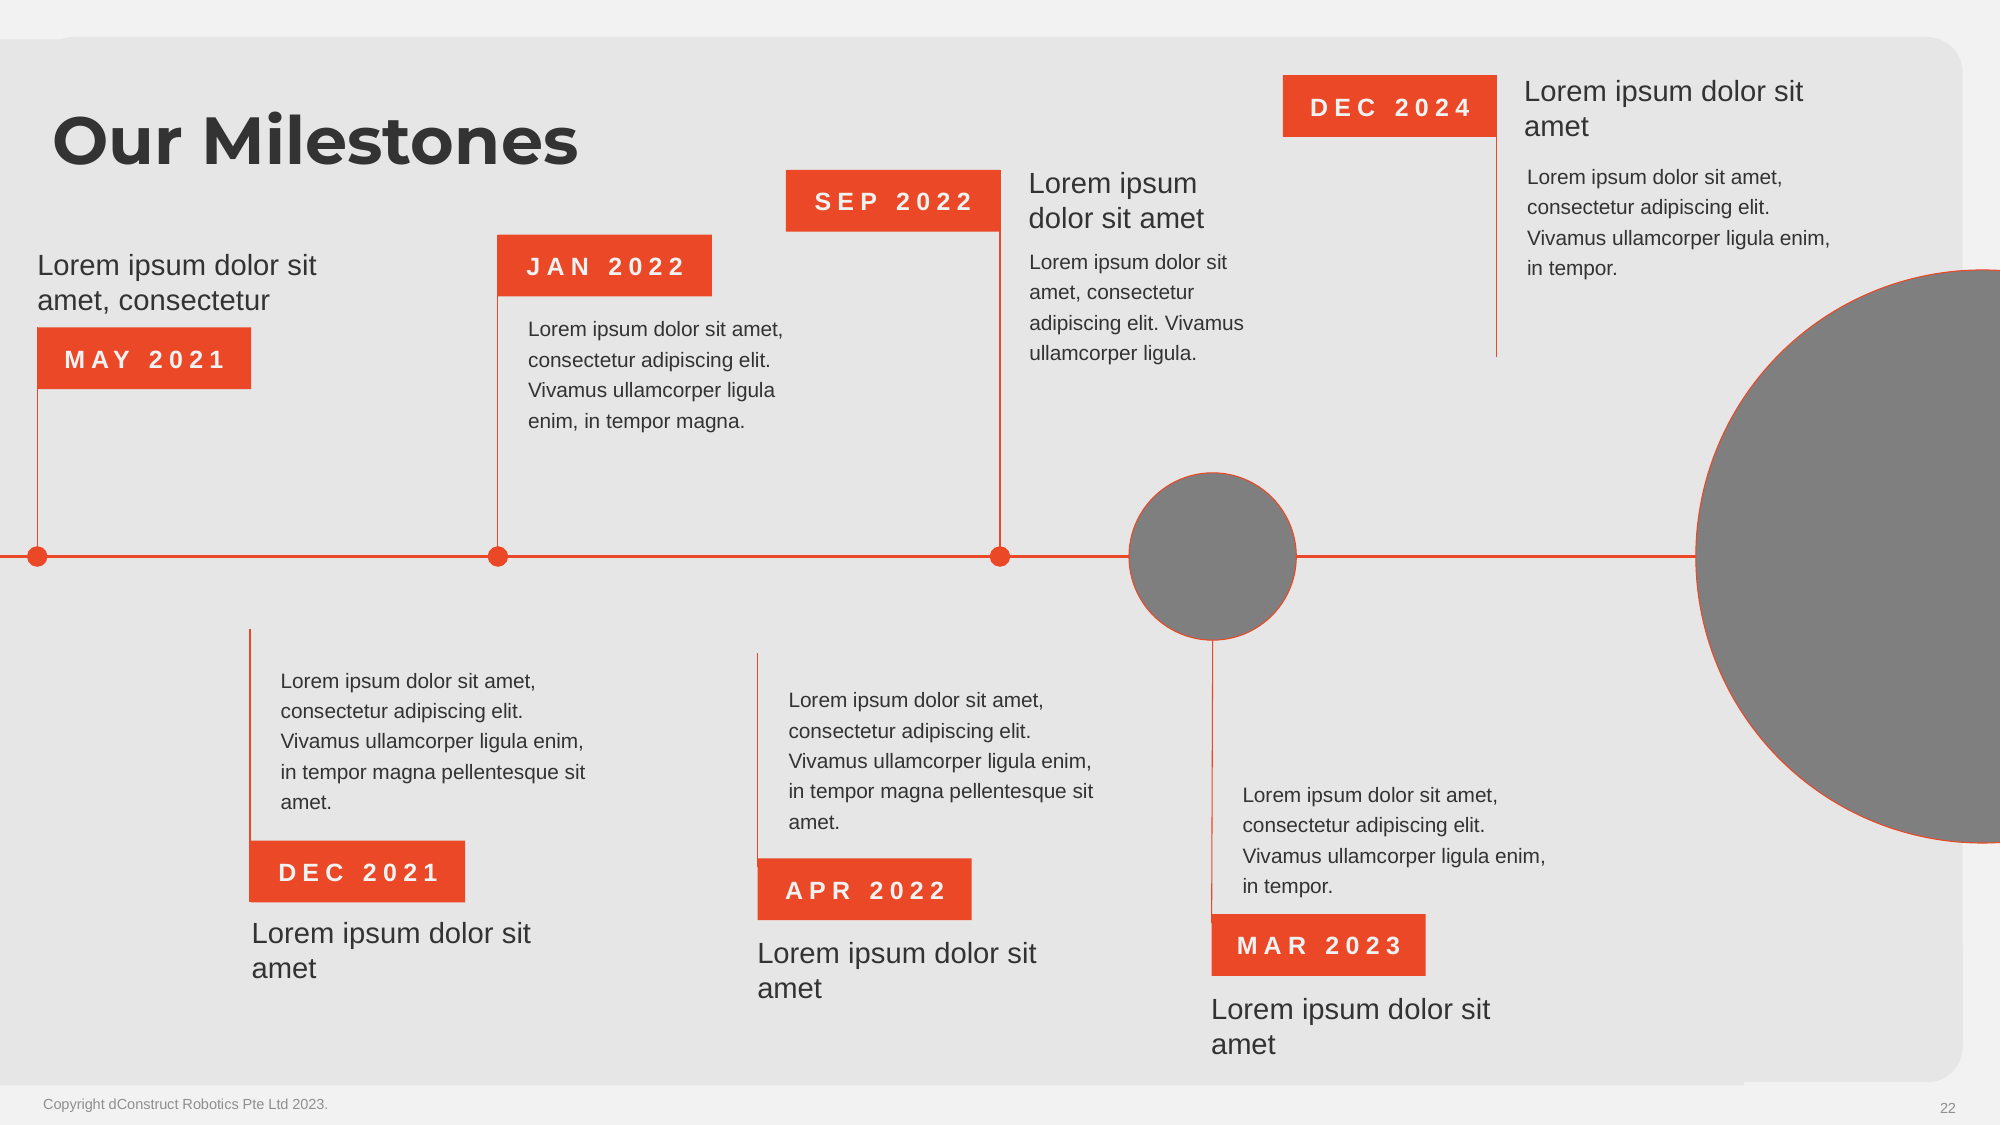

# Our Milestones
Lorem ipsum dolor sit amet
DEC 2024
Lorem ipsum dolor sit amet, consectetur adipiscing elit. Vivamus ullamcorper ligula enim, in tempor.
Lorem ipsum dolor sit amet
SEP 2022
Lorem ipsum dolor sit amet, consectetur adipiscing elit. Vivamus ullamcorper ligula.
JAN 2022
Lorem ipsum dolor sit amet, consectetur

Lorem ipsum dolor sit amet, consectetur adipiscing elit. Vivamus ullamcorper ligula enim, in tempor magna.
MAY 2021

Lorem ipsum dolor sit amet, consectetur adipiscing elit. Vivamus ullamcorper ligula enim, in tempor magna pellentesque sit amet.
Lorem ipsum dolor sit amet, consectetur adipiscing elit. Vivamus ullamcorper ligula enim, in tempor magna pellentesque sit amet.
Lorem ipsum dolor sit amet, consectetur adipiscing elit. Vivamus ullamcorper ligula enim, in tempor.
DEC 2021
APR 2022
Lorem ipsum dolor sit amet
MAR 2023
Lorem ipsum dolor sit amet
Lorem ipsum dolor sit amet
Copyright dConstruct Robotics Pte Ltd 2023.
22